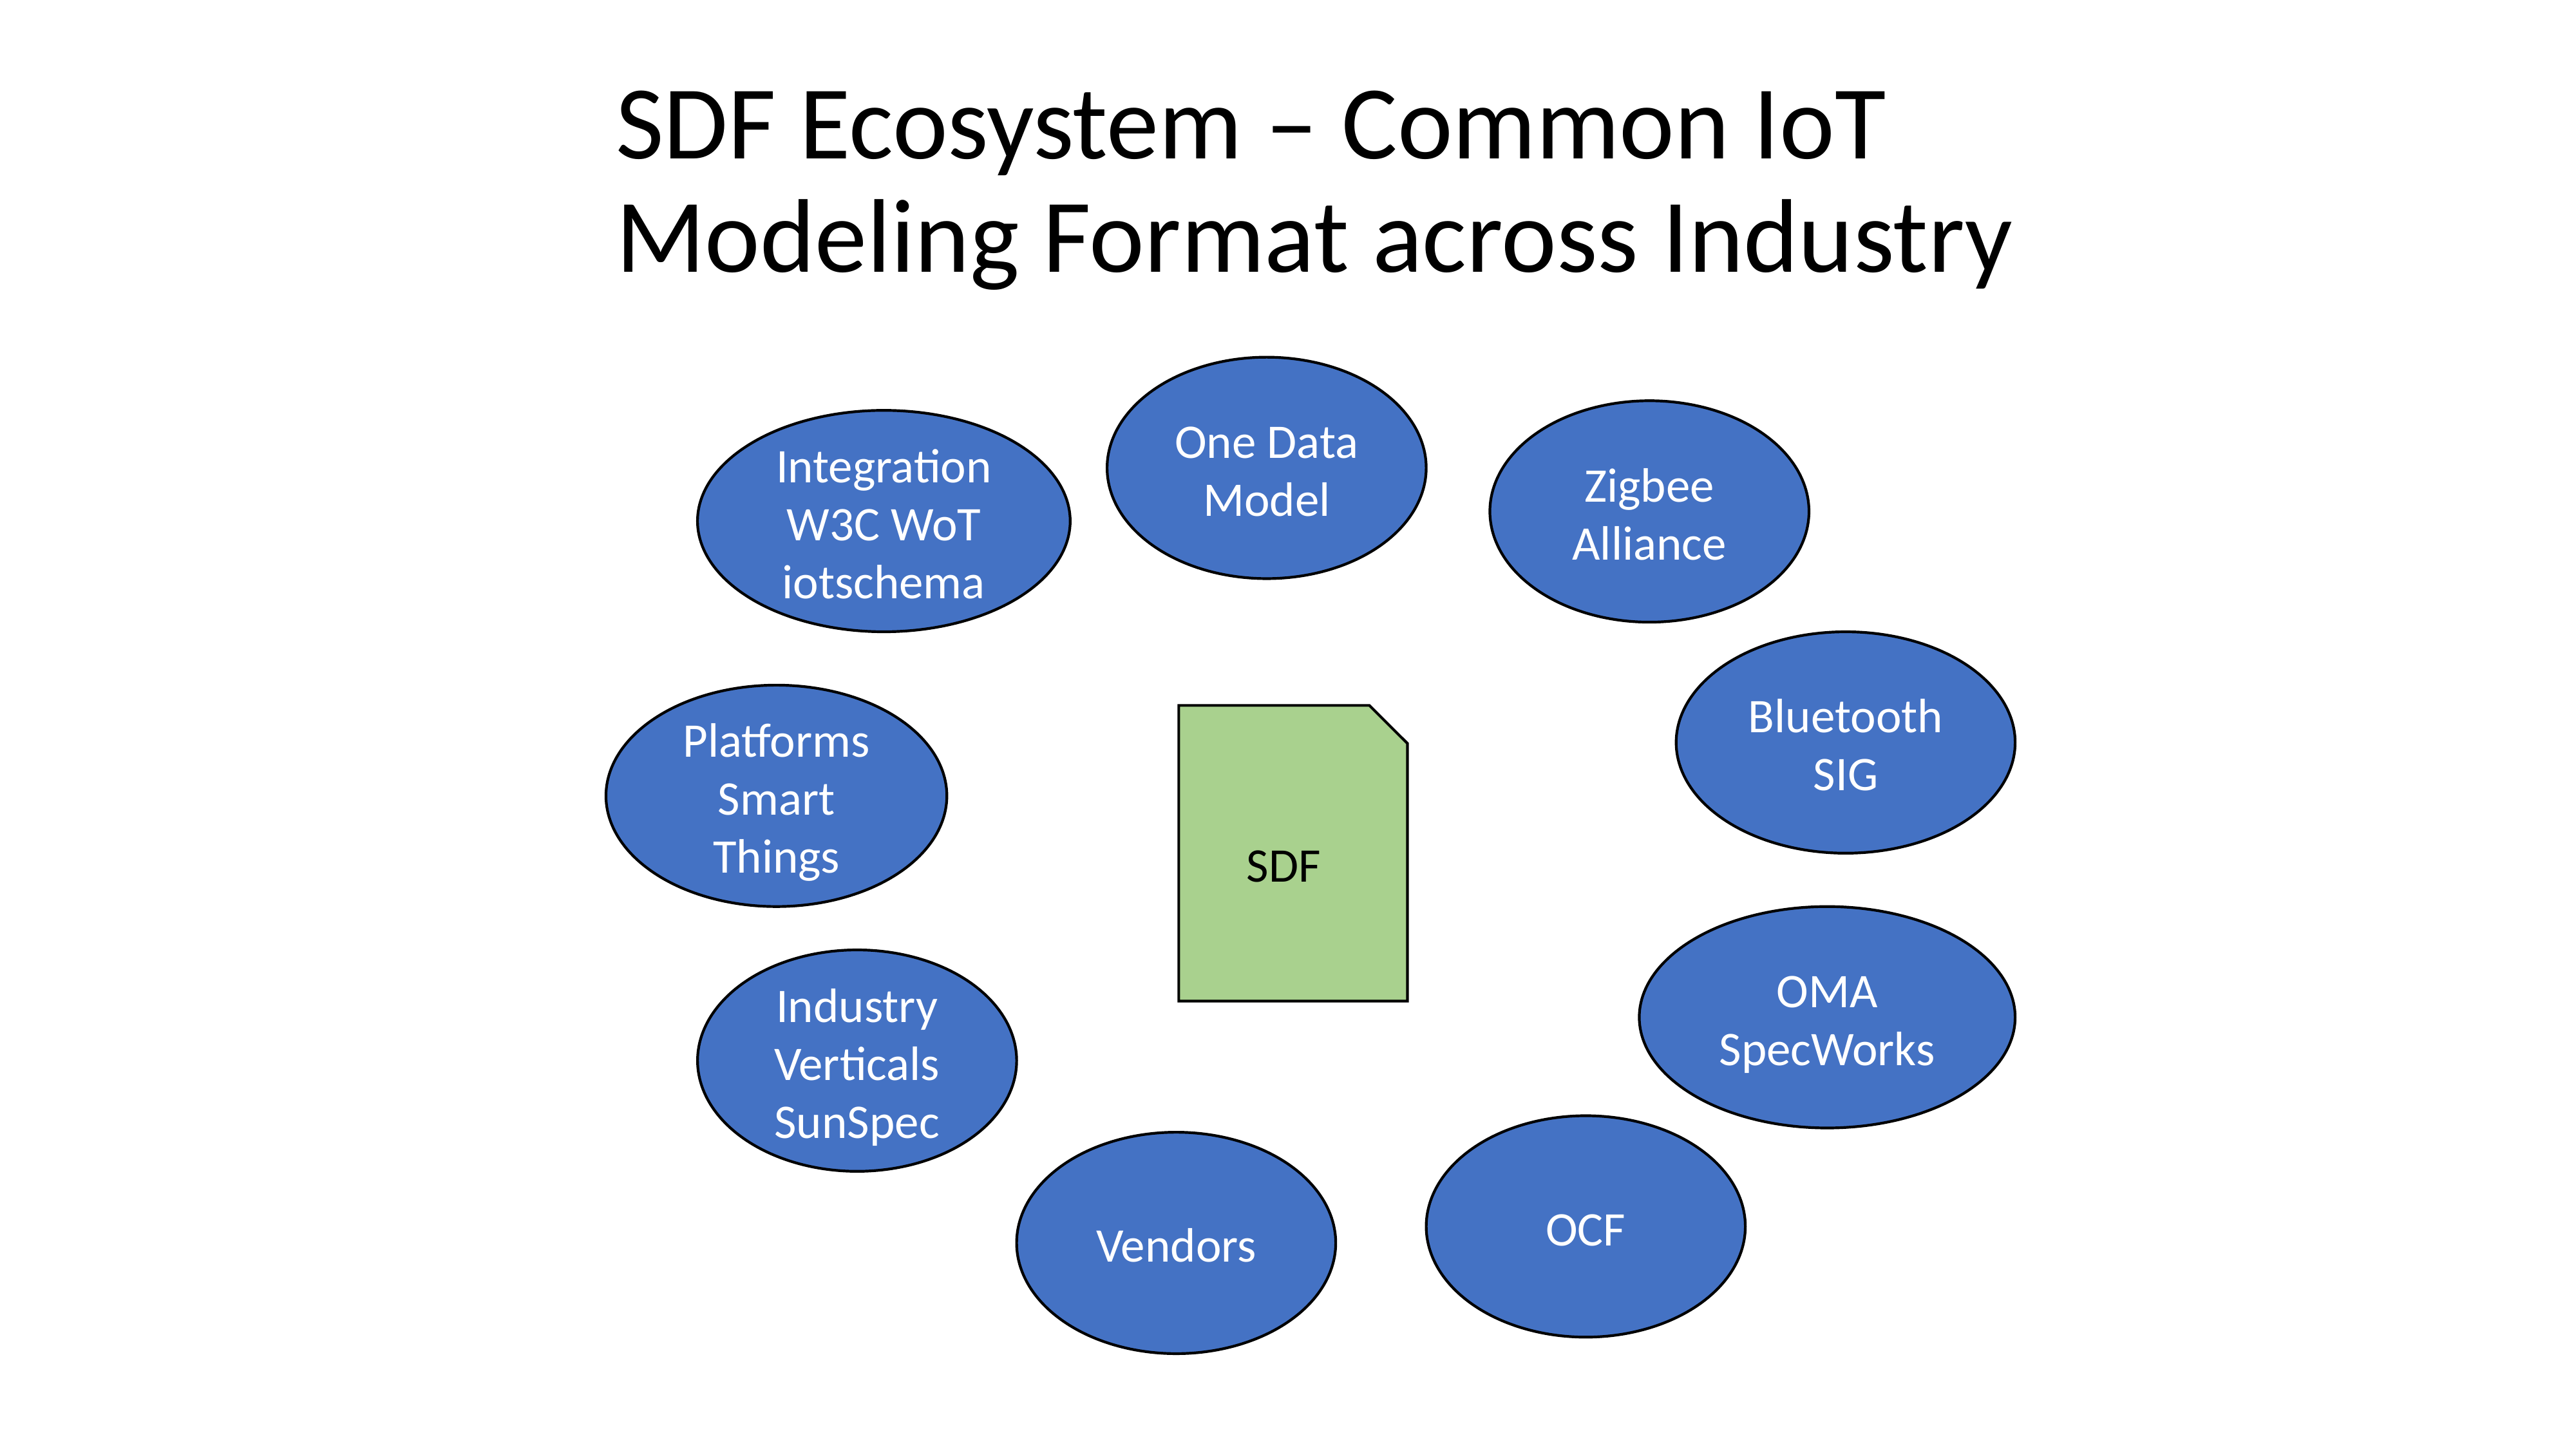

# SDF Ecosystem – Common IoT Modeling Format across Industry

One Data Model

Zigbee Alliance

Integration W3C WoT
iotschema

Bluetooth SIG

Platforms
Smart Things

SDF

OMA SpecWorks

Industry Verticals SunSpec

OCF

Vendors
46